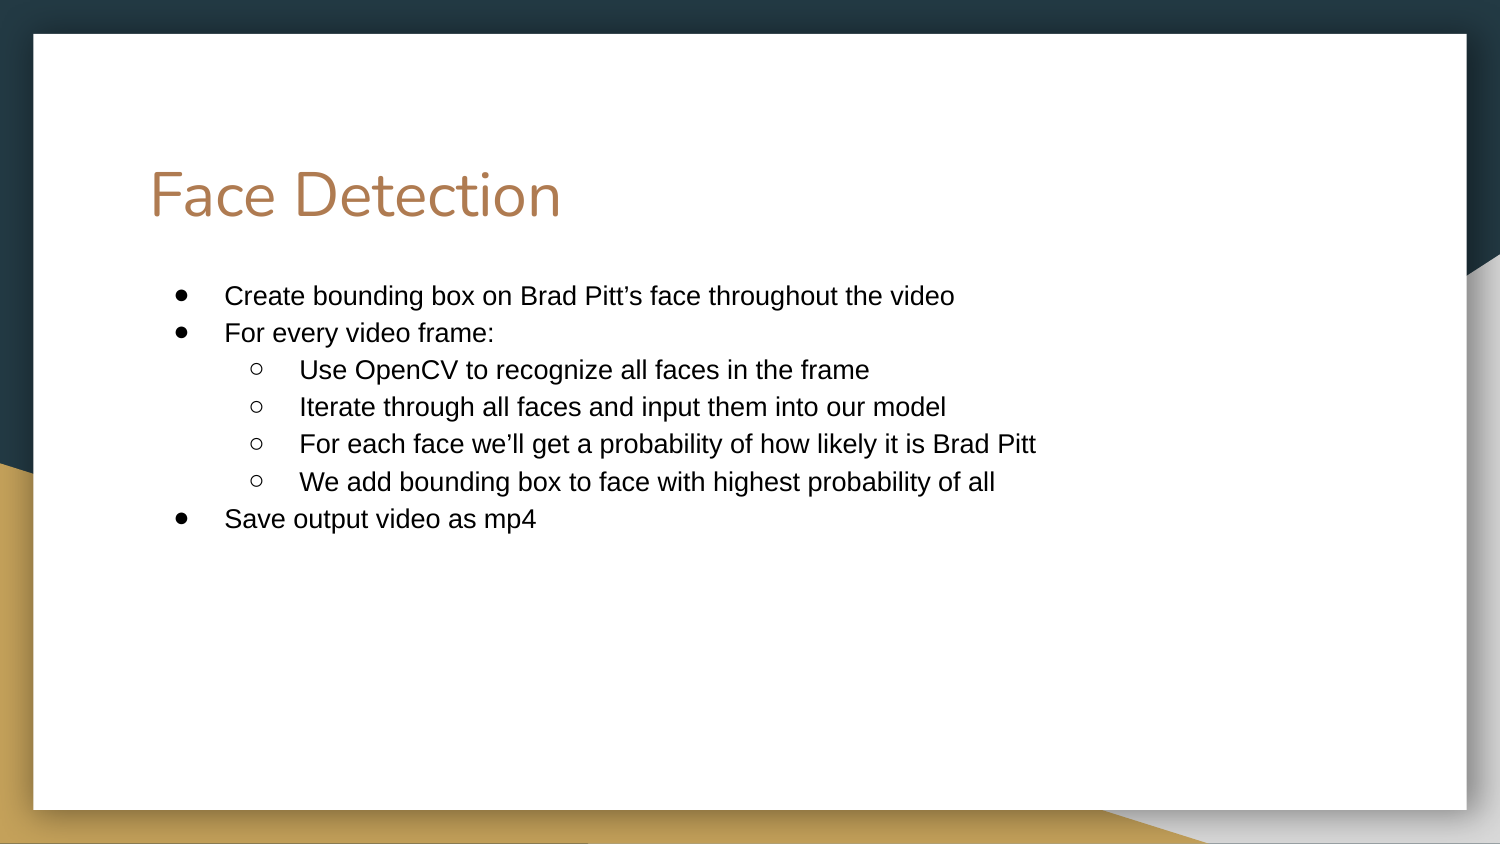

# Face Detection
Create bounding box on Brad Pitt’s face throughout the video
For every video frame:
Use OpenCV to recognize all faces in the frame
Iterate through all faces and input them into our model
For each face we’ll get a probability of how likely it is Brad Pitt
We add bounding box to face with highest probability of all
Save output video as mp4